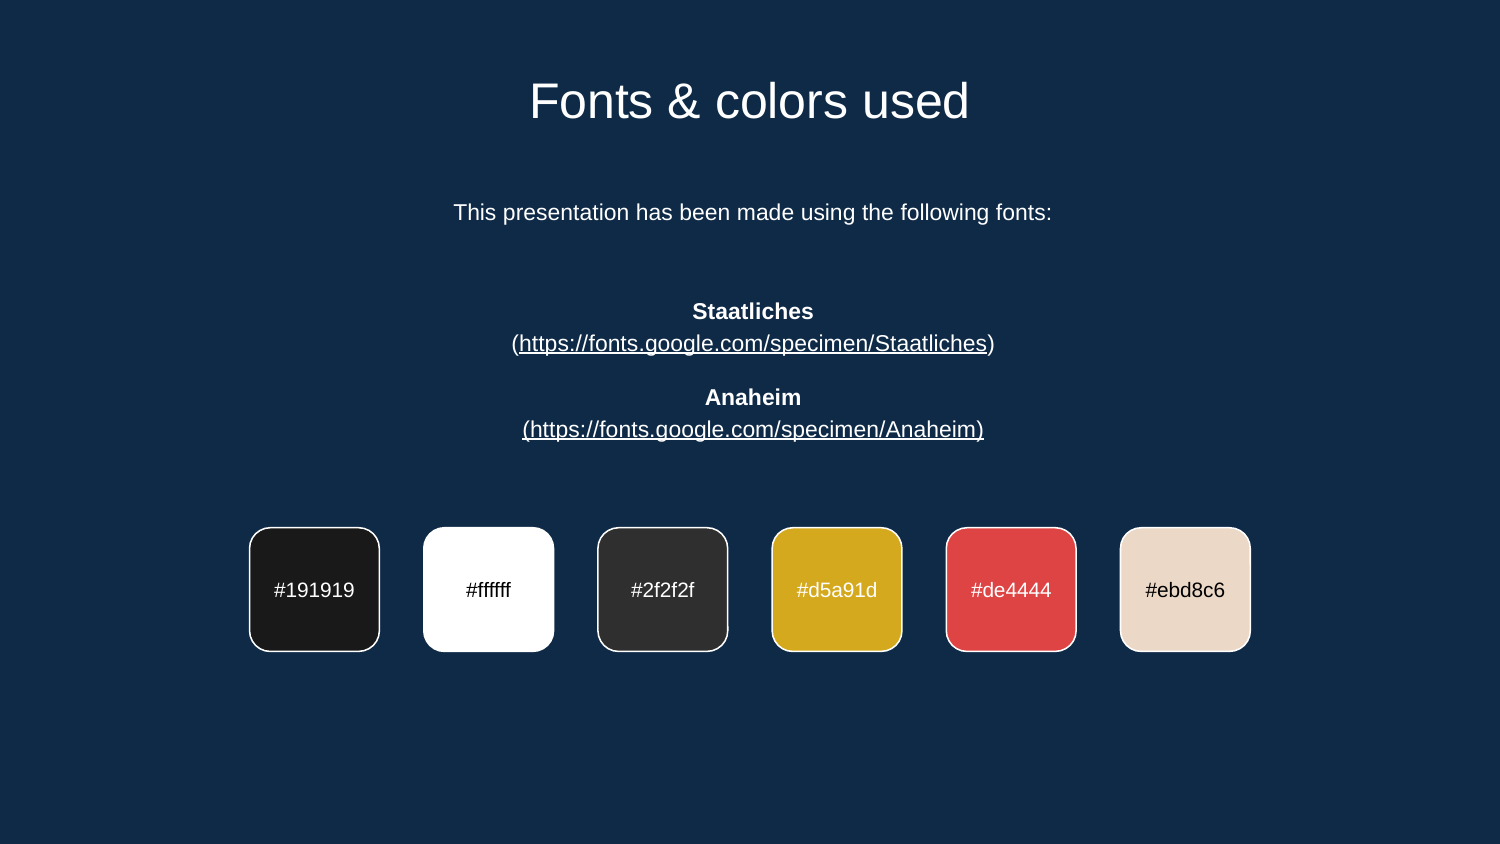

# Fonts & colors used
This presentation has been made using the following fonts:

Staatliches
(https://fonts.google.com/specimen/Staatliches)

Anaheim
(https://fonts.google.com/specimen/Anaheim)

#191919
#ffffff
#2f2f2f
#d5a91d
#de4444
#ebd8c6